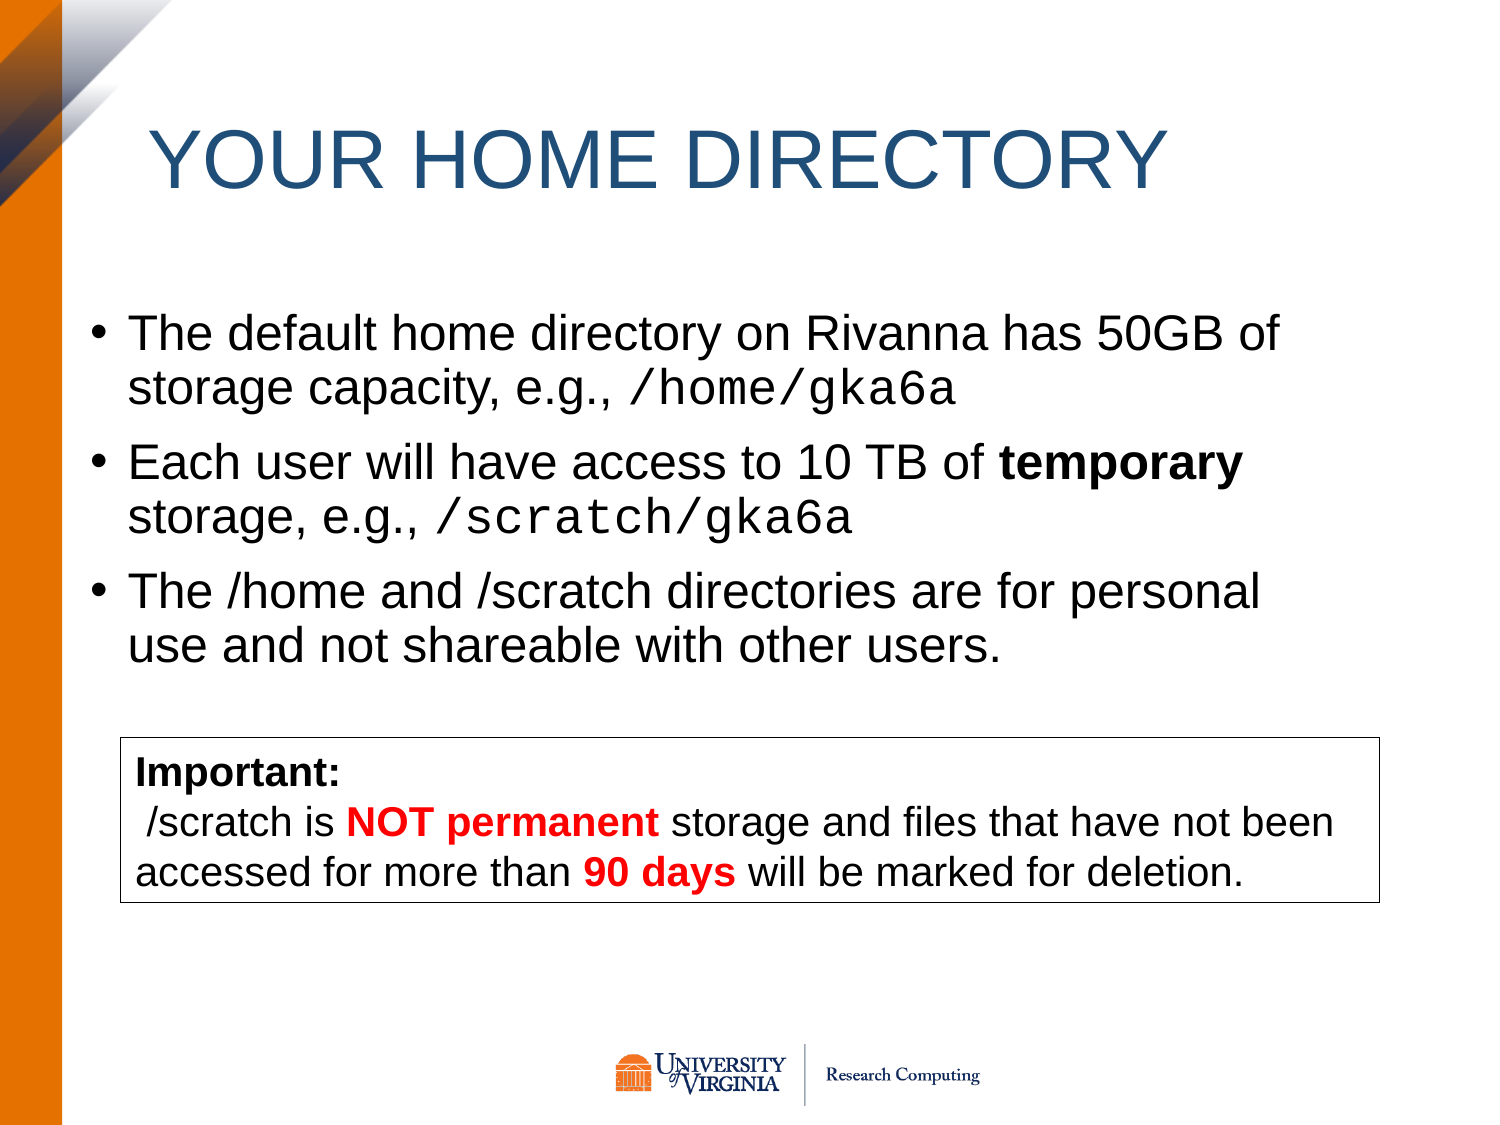

# Your Home Directory
The default home directory on Rivanna has 50GB of storage capacity, e.g., /home/gka6a
Each user will have access to 10 TB of temporary storage, e.g., /scratch/gka6a
The /home and /scratch directories are for personal use and not shareable with other users.

Important:
 /scratch is NOT permanent storage and files that have not been accessed for more than 90 days will be marked for deletion.